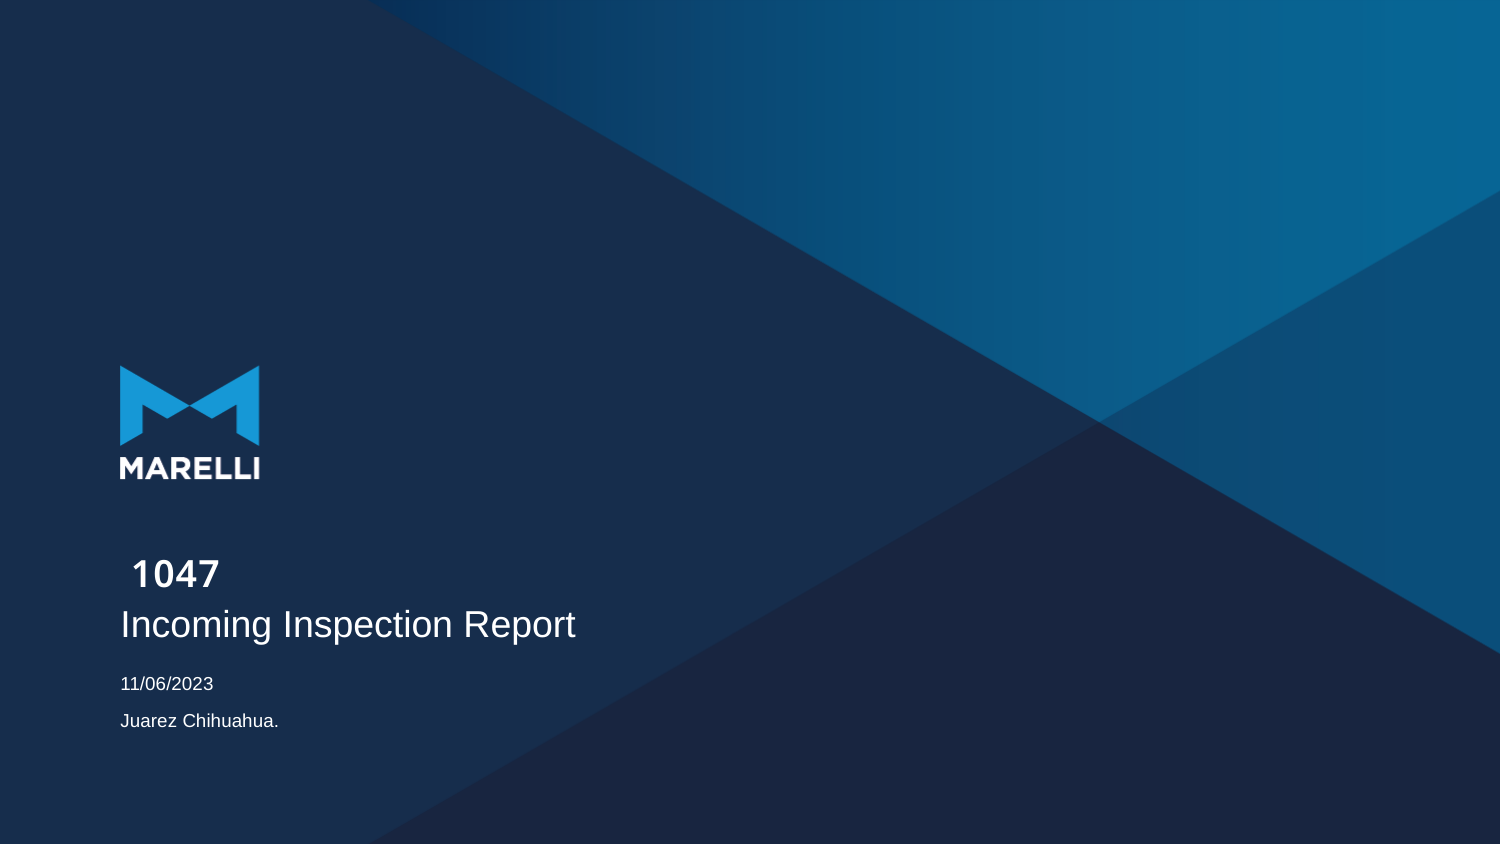

# 1047
Incoming Inspection Report
11/06/2023

Juarez Chihuahua.